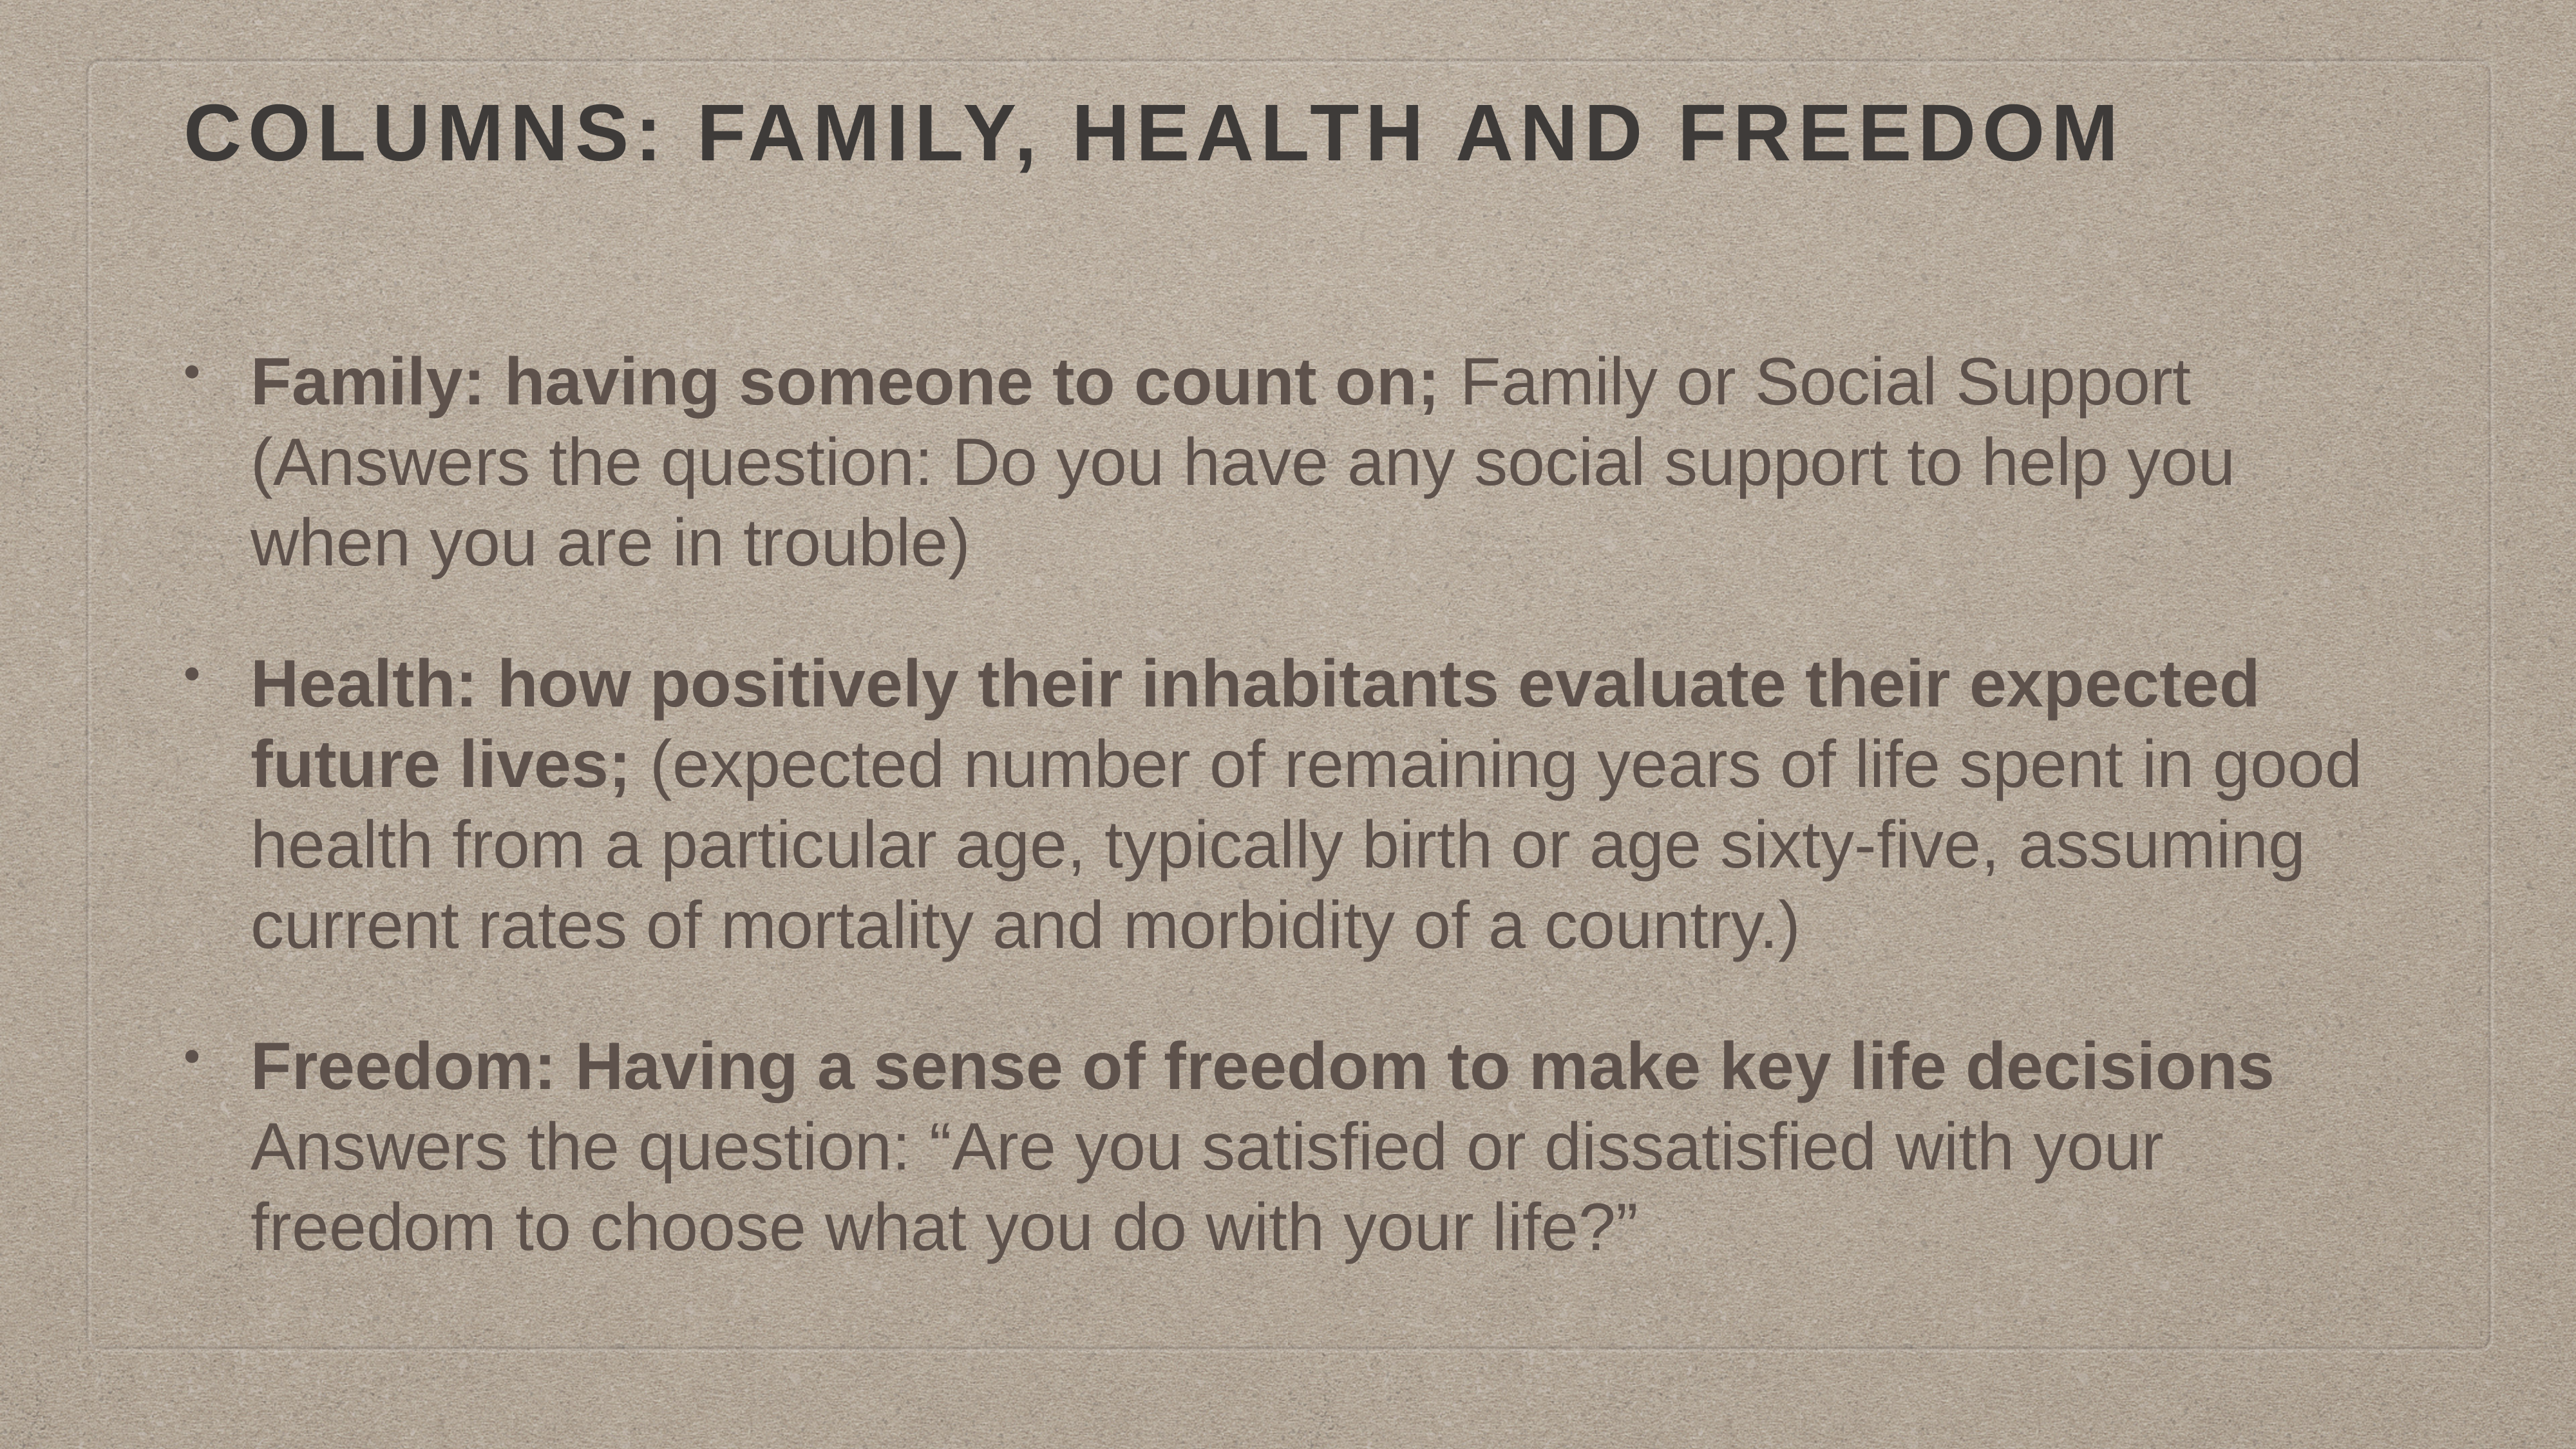

# Columns: Family, Health and freedom
Family: having someone to count on; Family or Social Support (Answers the question: Do you have any social support to help you when you are in trouble)
Health: how positively their inhabitants evaluate their expected future lives; (expected number of remaining years of life spent in good health from a particular age, typically birth or age sixty-five, assuming current rates of mortality and morbidity of a country.)
Freedom: Having a sense of freedom to make key life decisions Answers the question: “Are you satisfied or dissatisfied with your freedom to choose what you do with your life?”